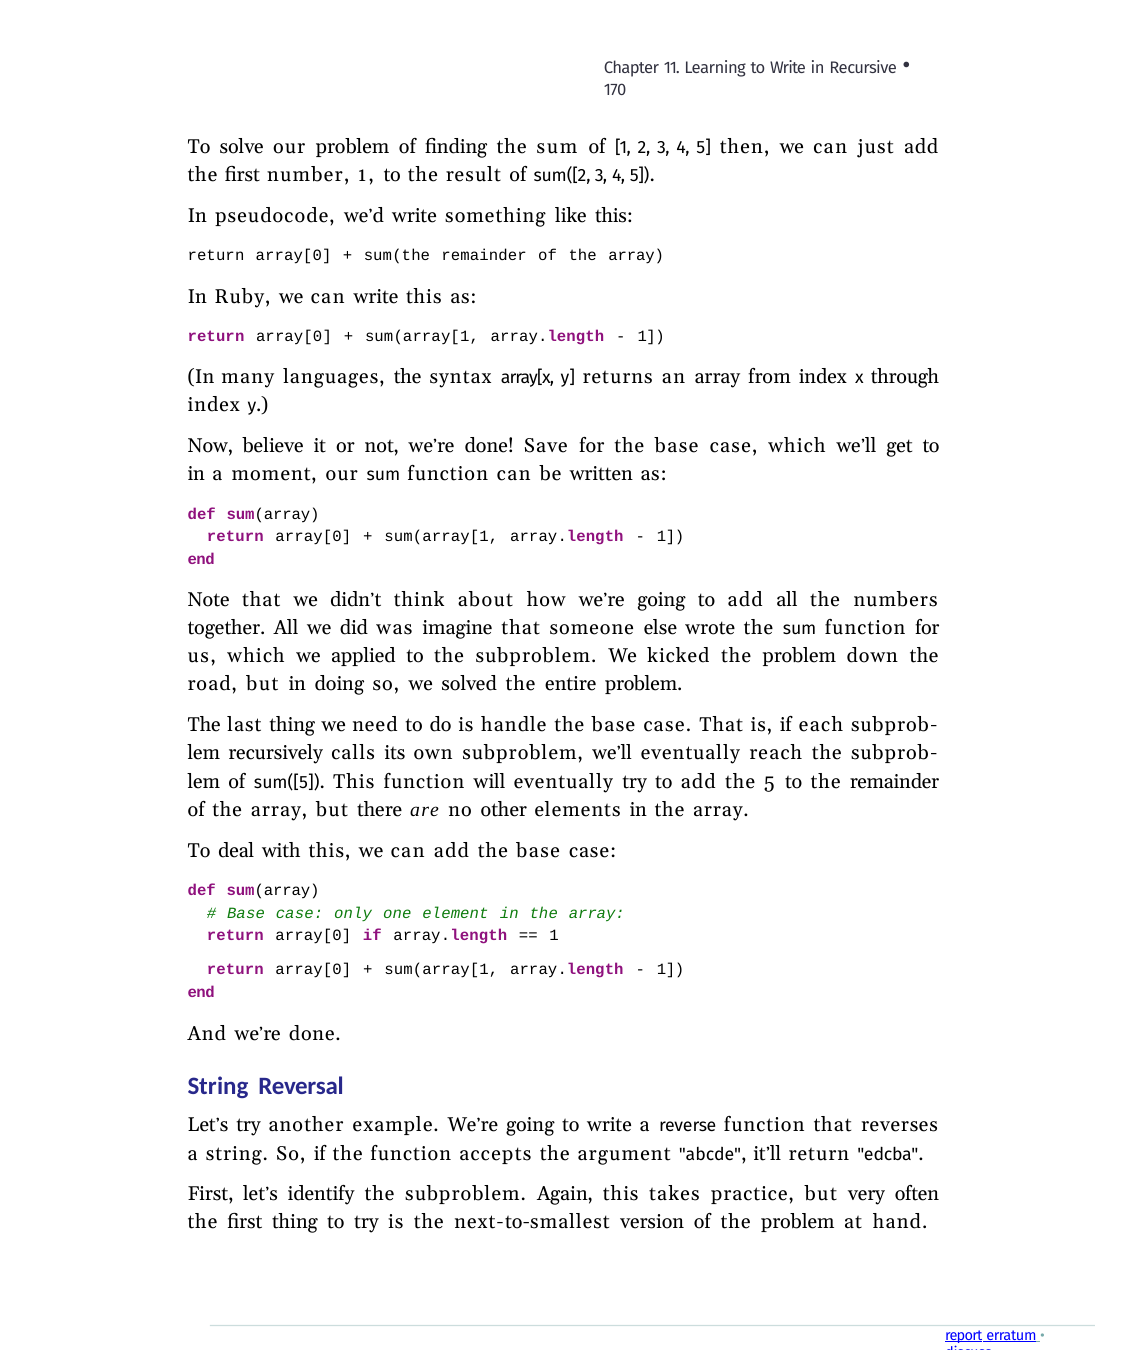

Chapter 11. Learning to Write in Recursive • 170

To solve our problem of finding the sum of [1, 2, 3, 4, 5] then, we can just add the first number, 1, to the result of sum([2, 3, 4, 5]).
In pseudocode, we’d write something like this:
return array[0] + sum(the remainder of the array)

In Ruby, we can write this as:
return array[0] + sum(array[1, array.length - 1])
(In many languages, the syntax array[x, y] returns an array from index x through index y.)
Now, believe it or not, we’re done! Save for the base case, which we’ll get to in a moment, our sum function can be written as:
def sum(array)
return array[0] + sum(array[1, array.length - 1])
end
Note that we didn’t think about how we’re going to add all the numbers together. All we did was imagine that someone else wrote the sum function for us, which we applied to the subproblem. We kicked the problem down the road, but in doing so, we solved the entire problem.
The last thing we need to do is handle the base case. That is, if each subprob- lem recursively calls its own subproblem, we’ll eventually reach the subprob- lem of sum([5]). This function will eventually try to add the 5 to the remainder of the array, but there are no other elements in the array.
To deal with this, we can add the base case:
def sum(array)
# Base case: only one element in the array:
return array[0] if array.length == 1
return array[0] + sum(array[1, array.length - 1])
end

And we’re done.

String Reversal
Let’s try another example. We’re going to write a reverse function that reverses a string. So, if the function accepts the argument "abcde", it’ll return "edcba".
First, let’s identify the subproblem. Again, this takes practice, but very often the first thing to try is the next-to-smallest version of the problem at hand.
report erratum • discuss